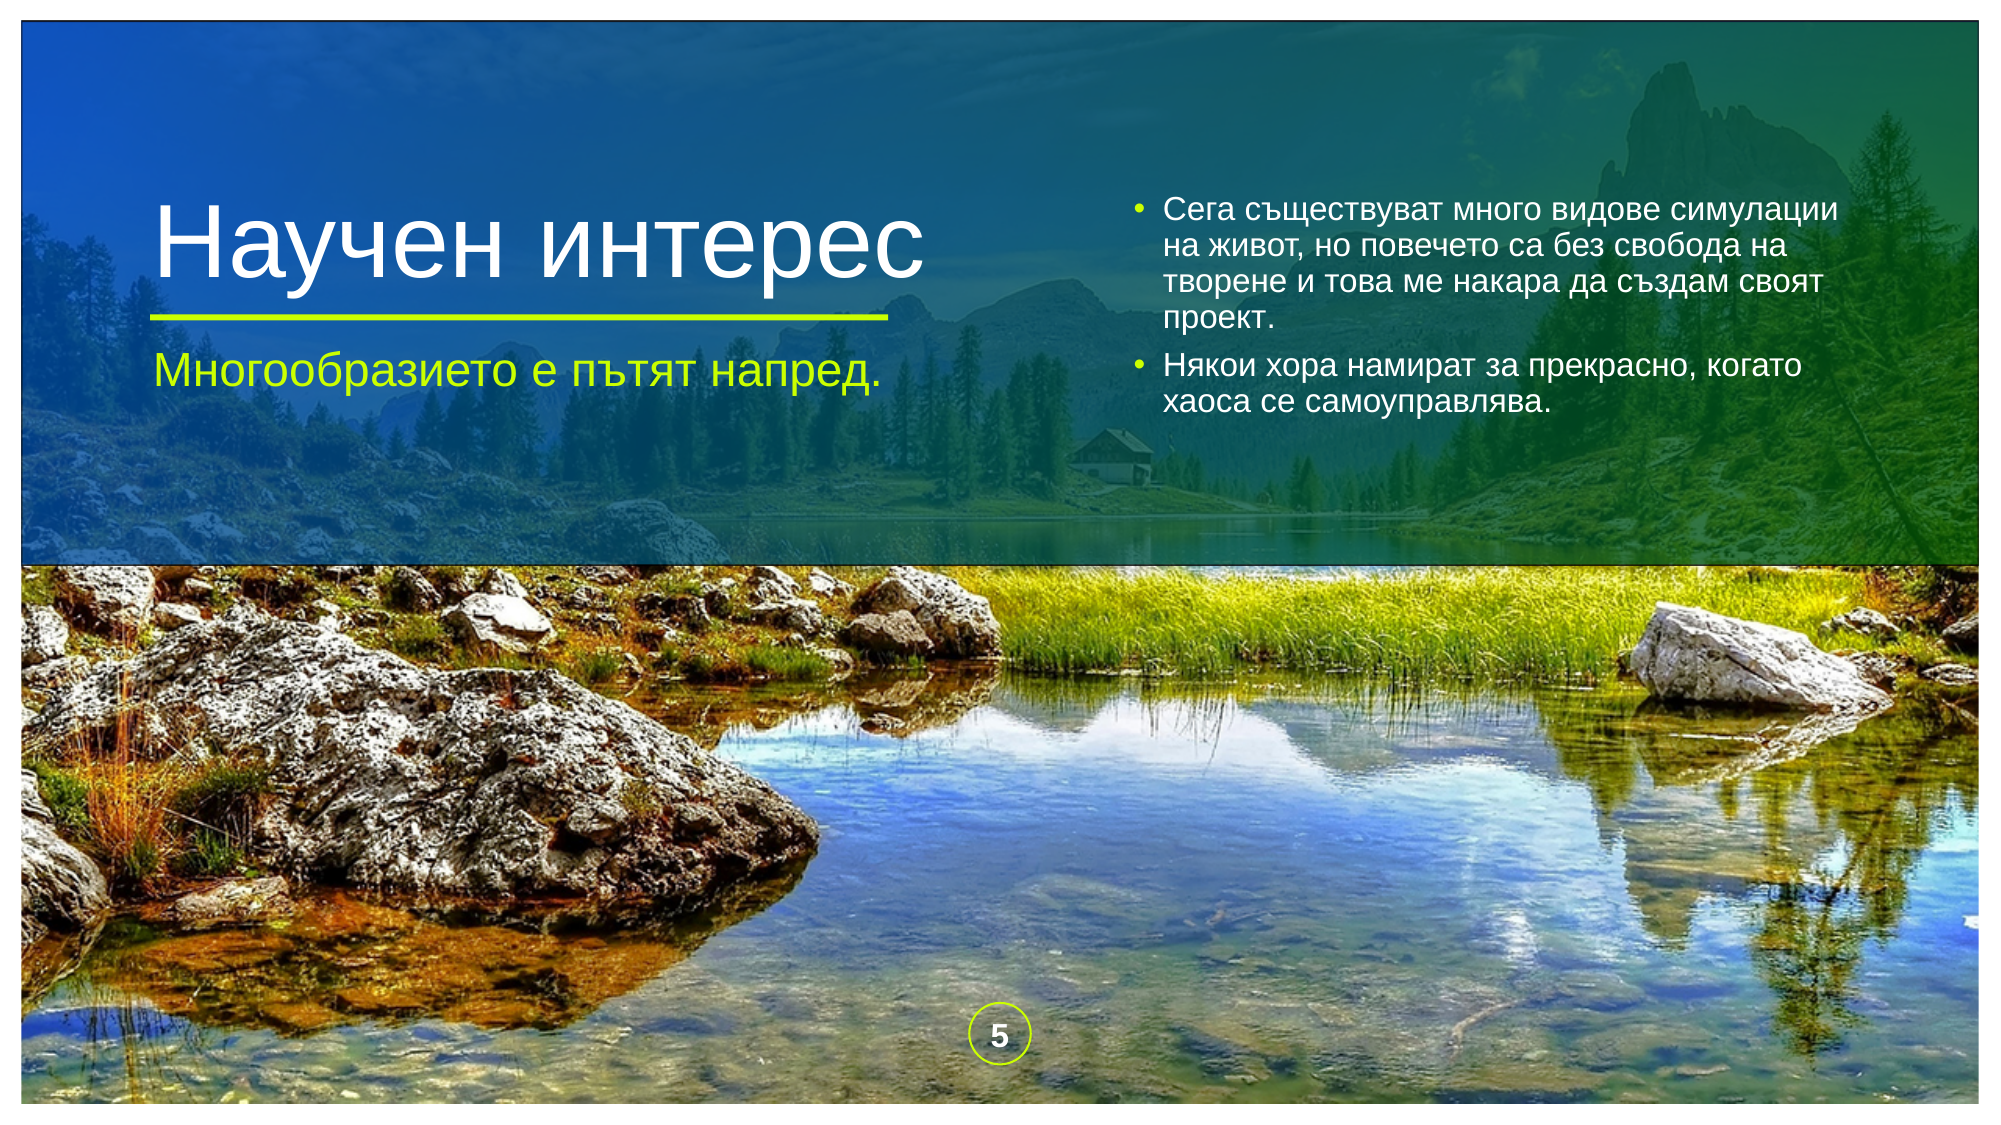

# Научен интерес
Сега съществуват много видове симулации на живот, но повечето са без свобода на творене и това ме накара да създам своят проект.
Някои хора намират за прекрасно, когато хаоса се самоуправлява.

Многообразието е пътят напред.

5